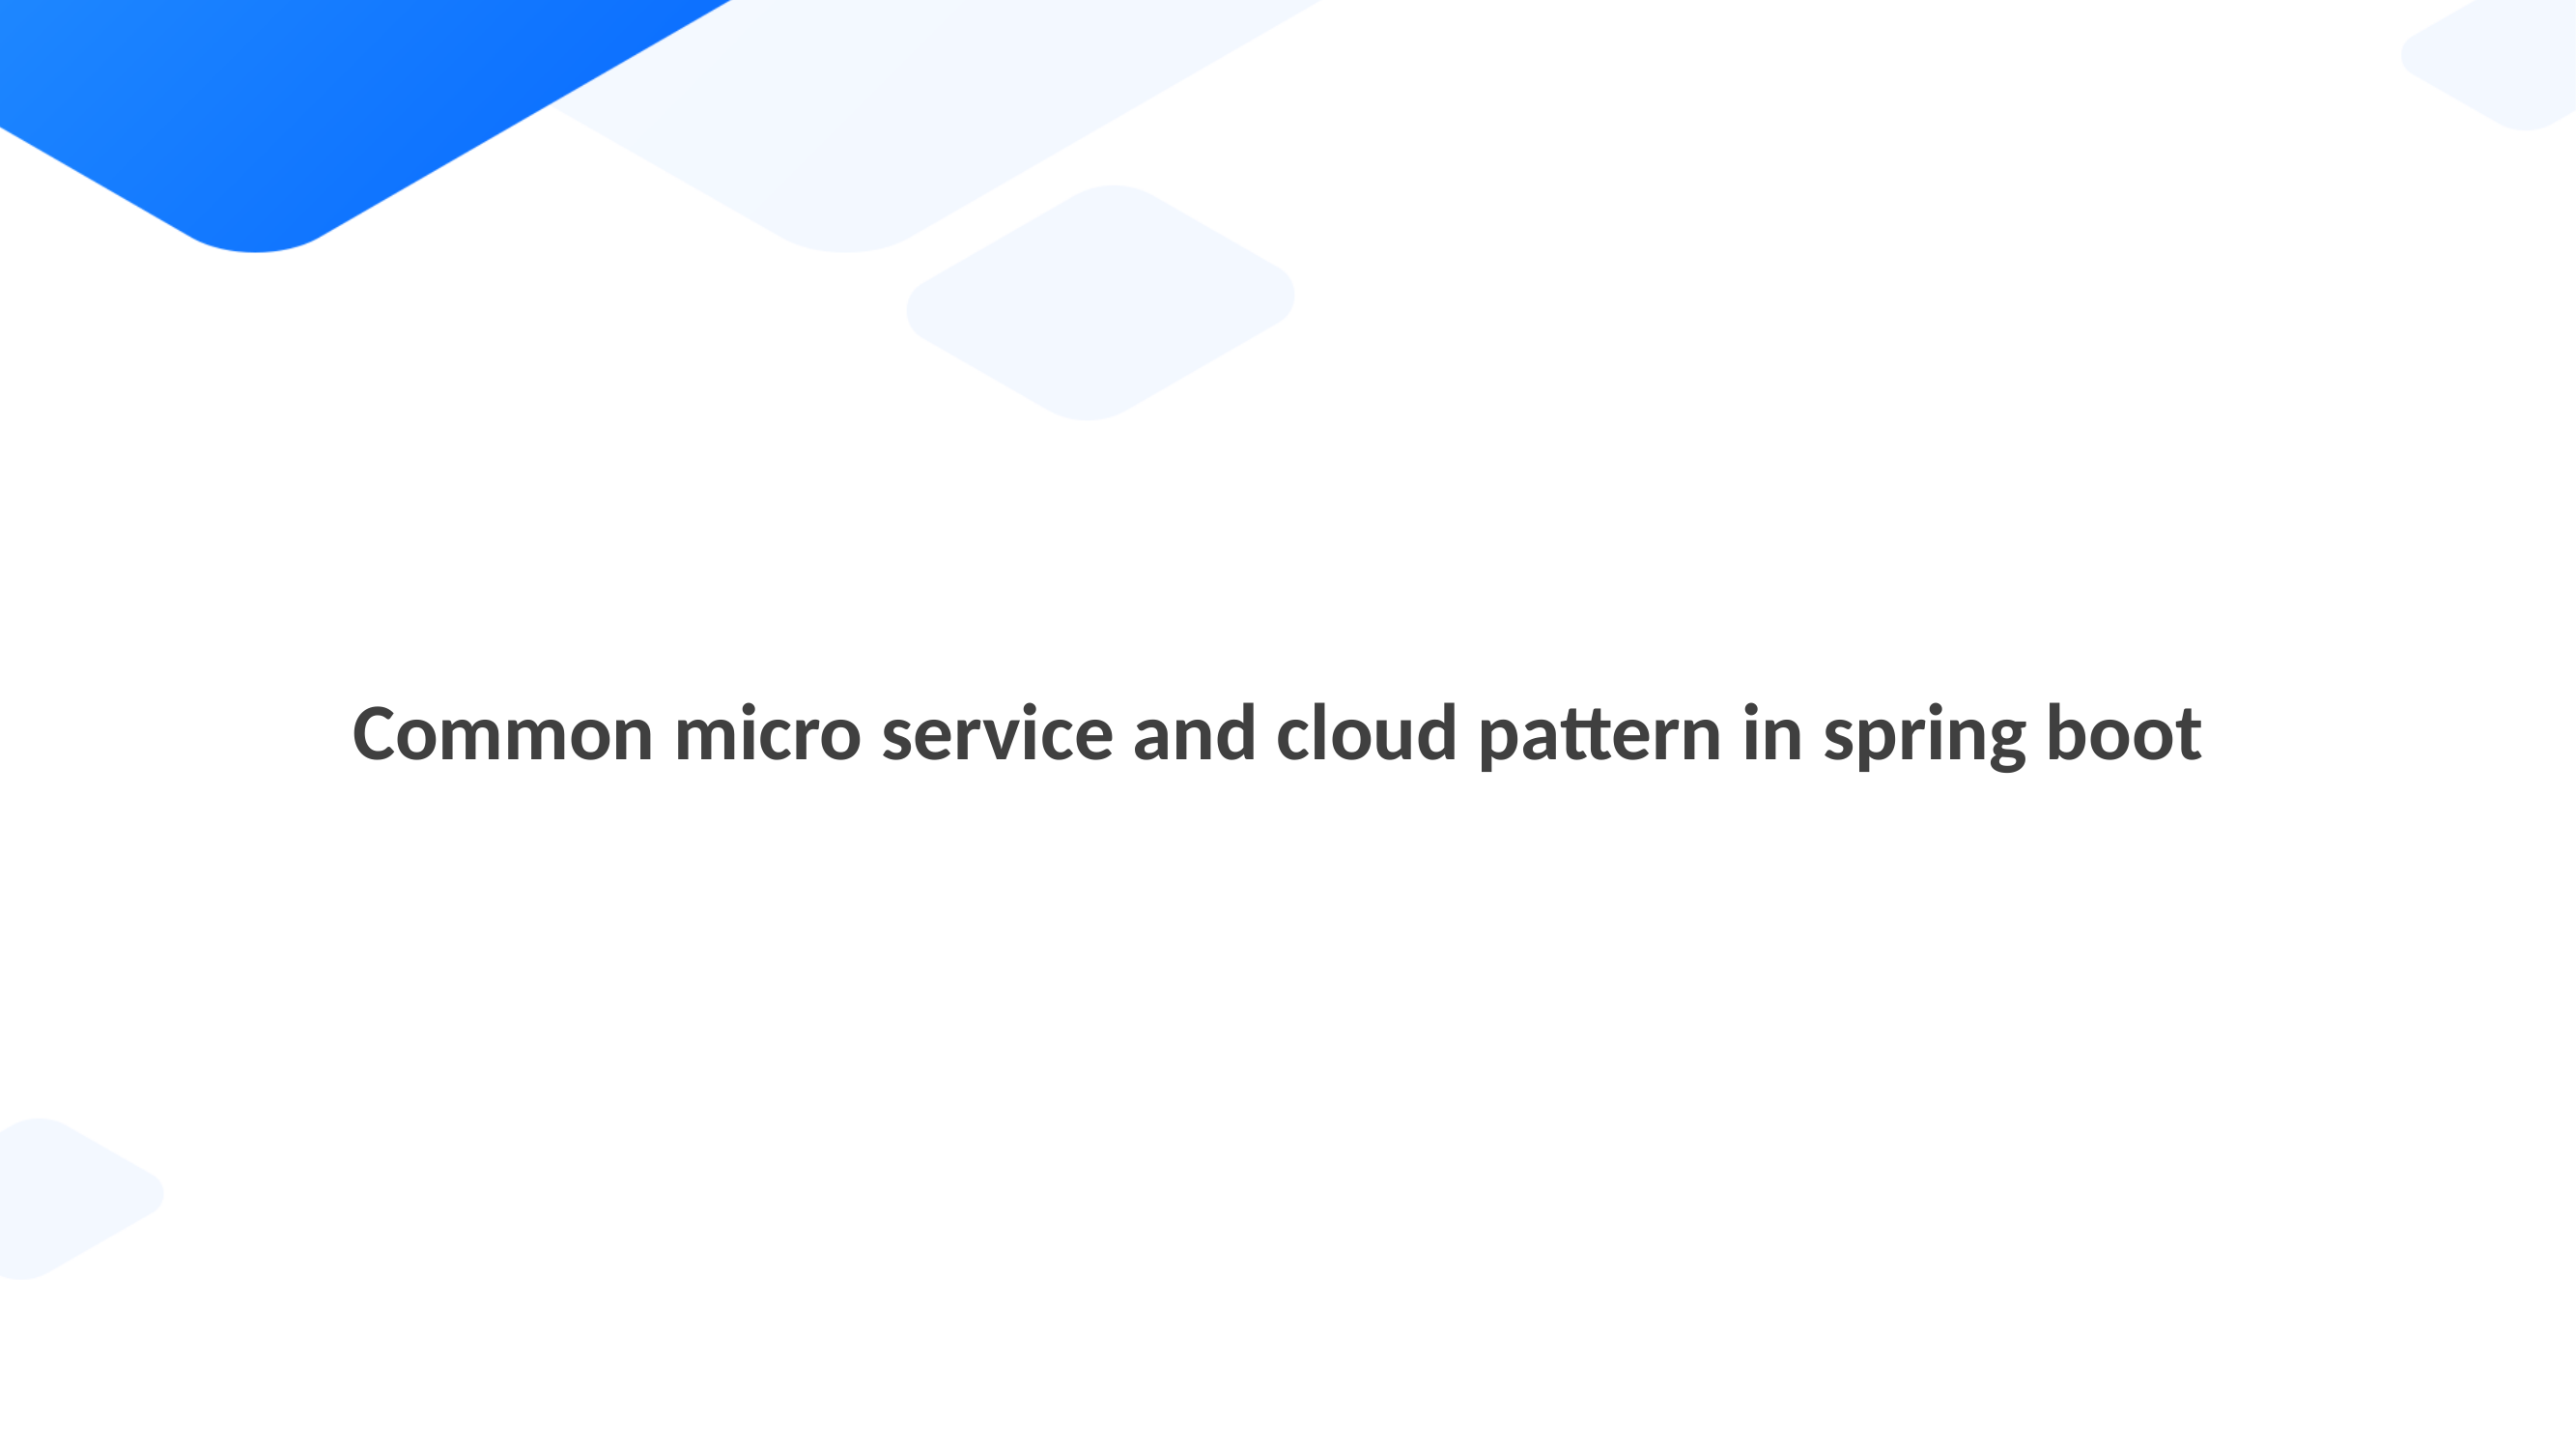

Common micro service and cloud pattern in spring boot